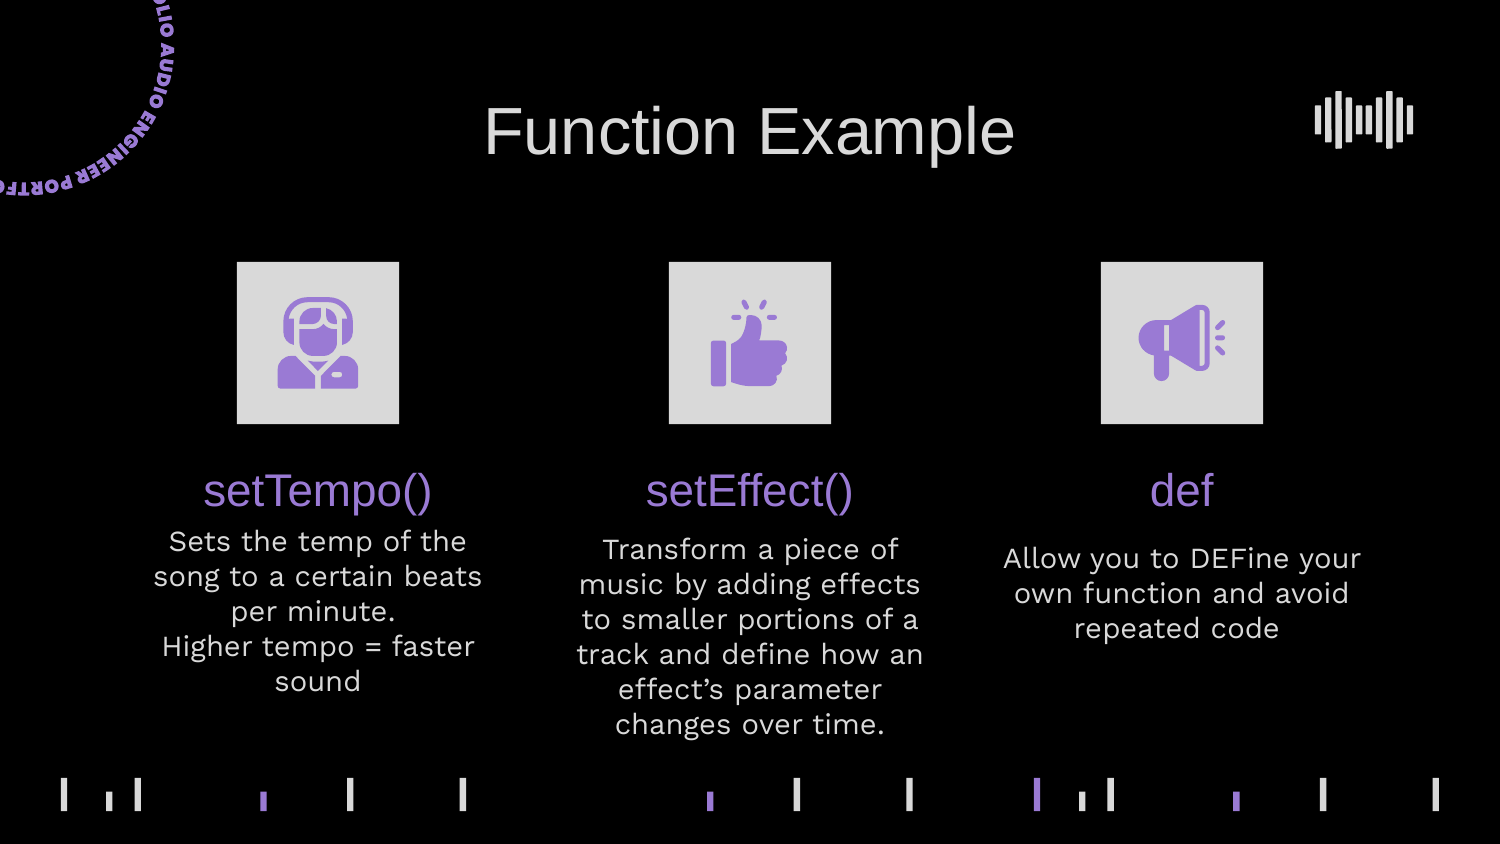

# Function Example

setTempo()
setEffect()
def
Sets the temp of the song to a certain beats per minute.
Higher tempo = faster sound
Transform a piece of music by adding effects to smaller portions of a track and define how an effect’s parameter changes over time.
Allow you to DEFine your own function and avoid repeated code